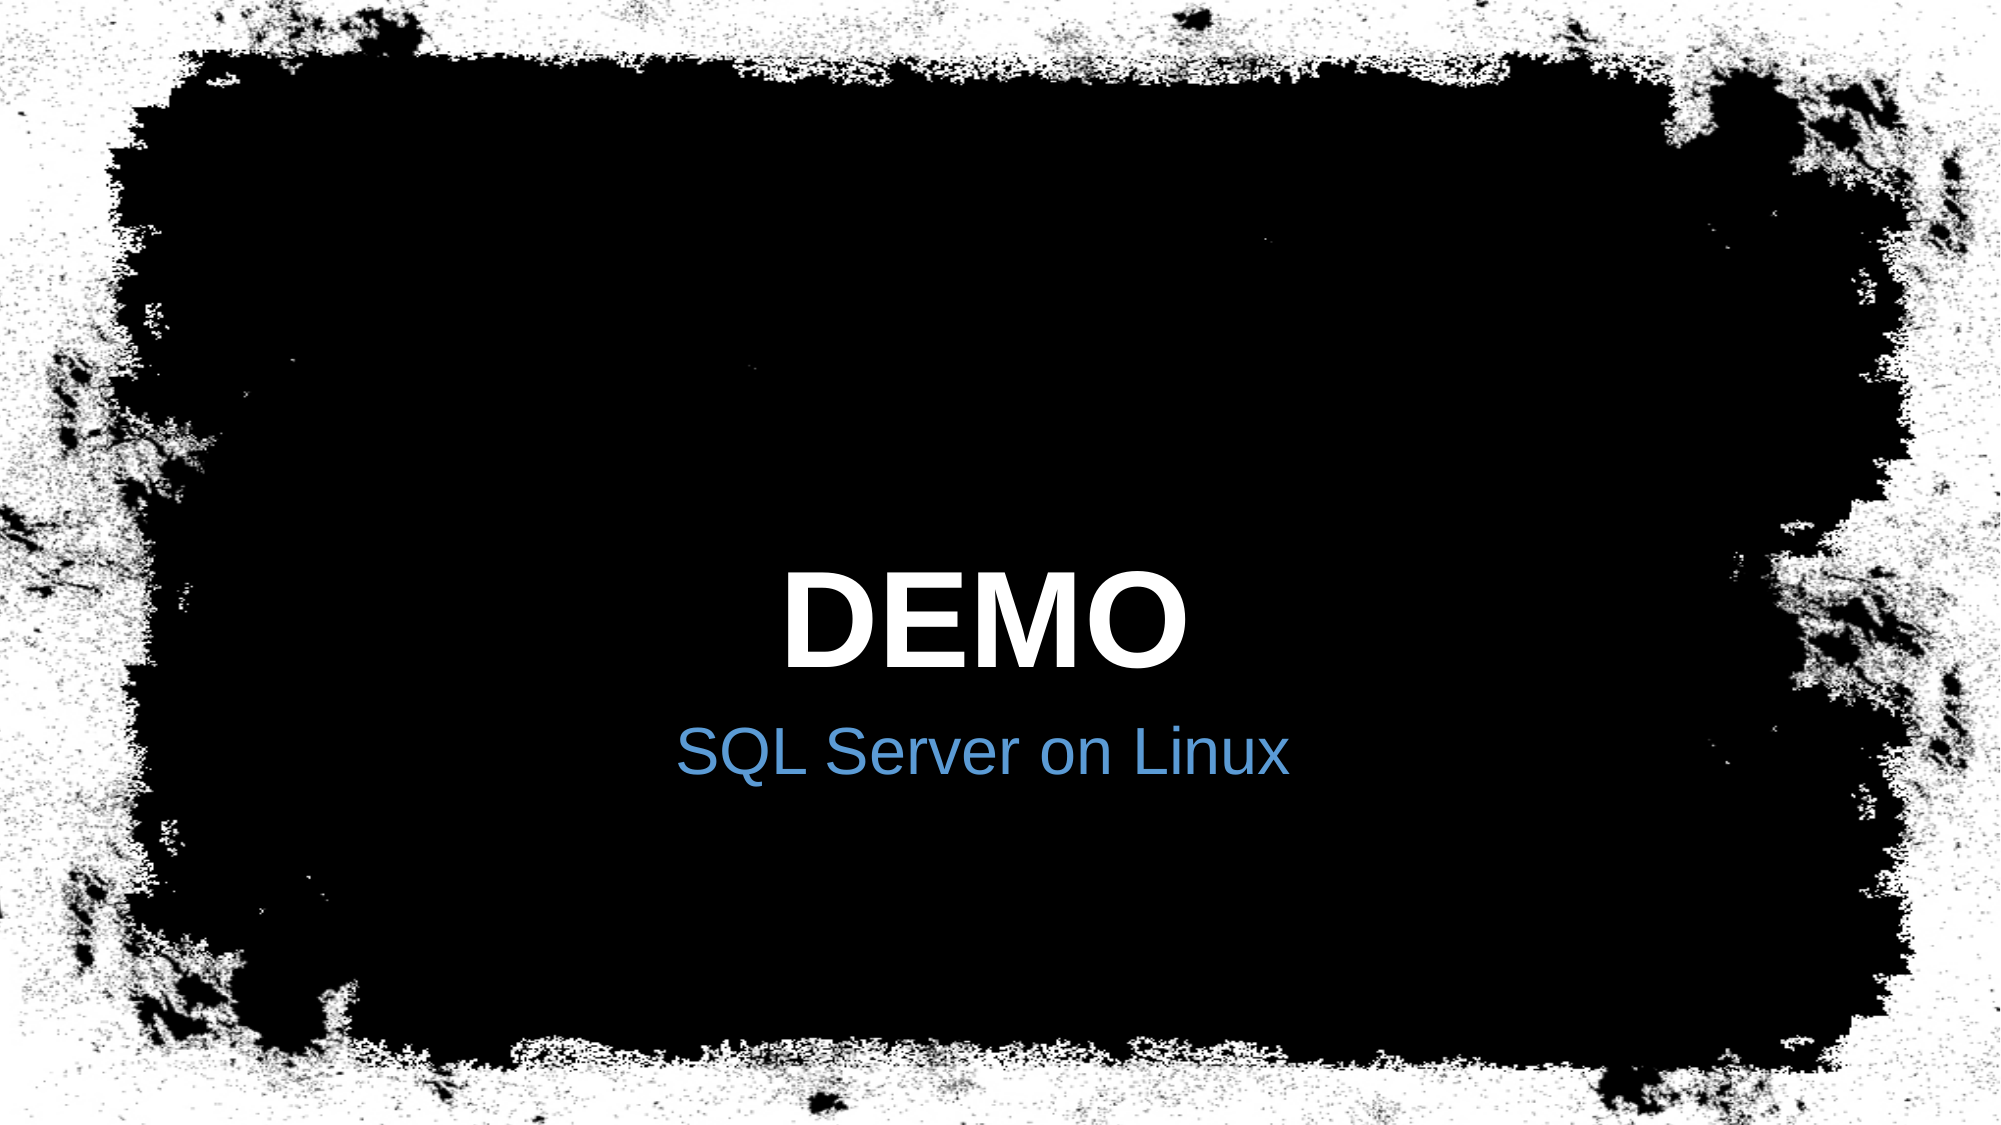

# Demo
DEMO
SQL Server on Linux